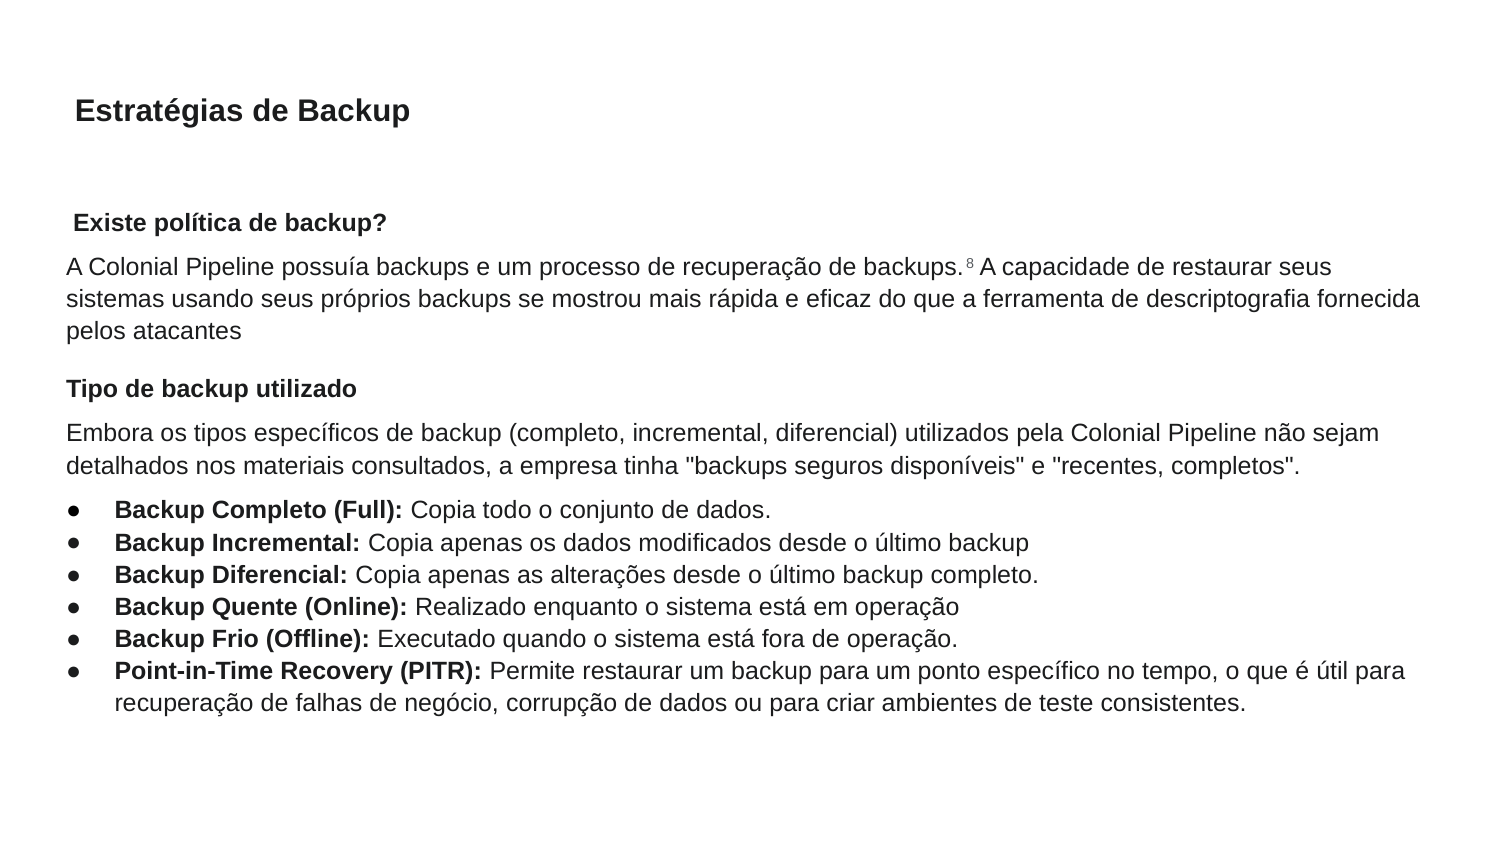

# Estratégias de Backup

 Existe política de backup?
A Colonial Pipeline possuía backups e um processo de recuperação de backups.8 A capacidade de restaurar seus sistemas usando seus próprios backups se mostrou mais rápida e eficaz do que a ferramenta de descriptografia fornecida pelos atacantes
Tipo de backup utilizado
Embora os tipos específicos de backup (completo, incremental, diferencial) utilizados pela Colonial Pipeline não sejam detalhados nos materiais consultados, a empresa tinha "backups seguros disponíveis" e "recentes, completos".
Backup Completo (Full): Copia todo o conjunto de dados.
Backup Incremental: Copia apenas os dados modificados desde o último backup
Backup Diferencial: Copia apenas as alterações desde o último backup completo.
Backup Quente (Online): Realizado enquanto o sistema está em operação
Backup Frio (Offline): Executado quando o sistema está fora de operação.
Point-in-Time Recovery (PITR): Permite restaurar um backup para um ponto específico no tempo, o que é útil para recuperação de falhas de negócio, corrupção de dados ou para criar ambientes de teste consistentes.